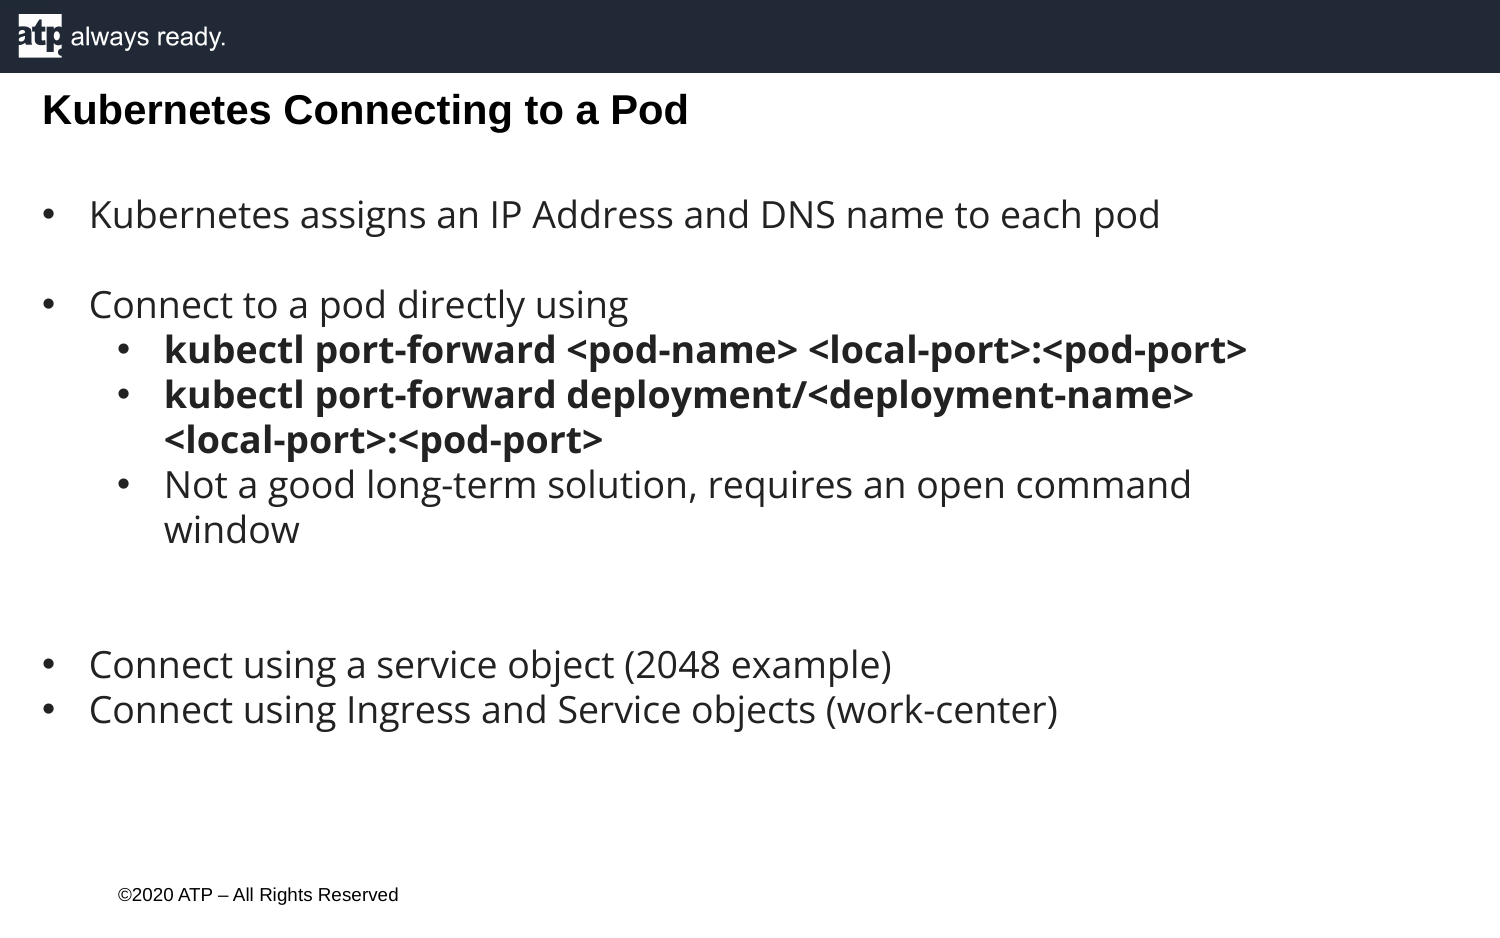

Kubernetes Connecting to a Pod
Kubernetes assigns an IP Address and DNS name to each pod

Connect to a pod directly using
kubectl port-forward <pod-name> <local-port>:<pod-port>
kubectl port-forward deployment/<deployment-name> <local-port>:<pod-port>
Not a good long-term solution, requires an open command window

Connect using a service object (2048 example)
Connect using Ingress and Service objects (work-center)
©2020 ATP – All Rights Reserved